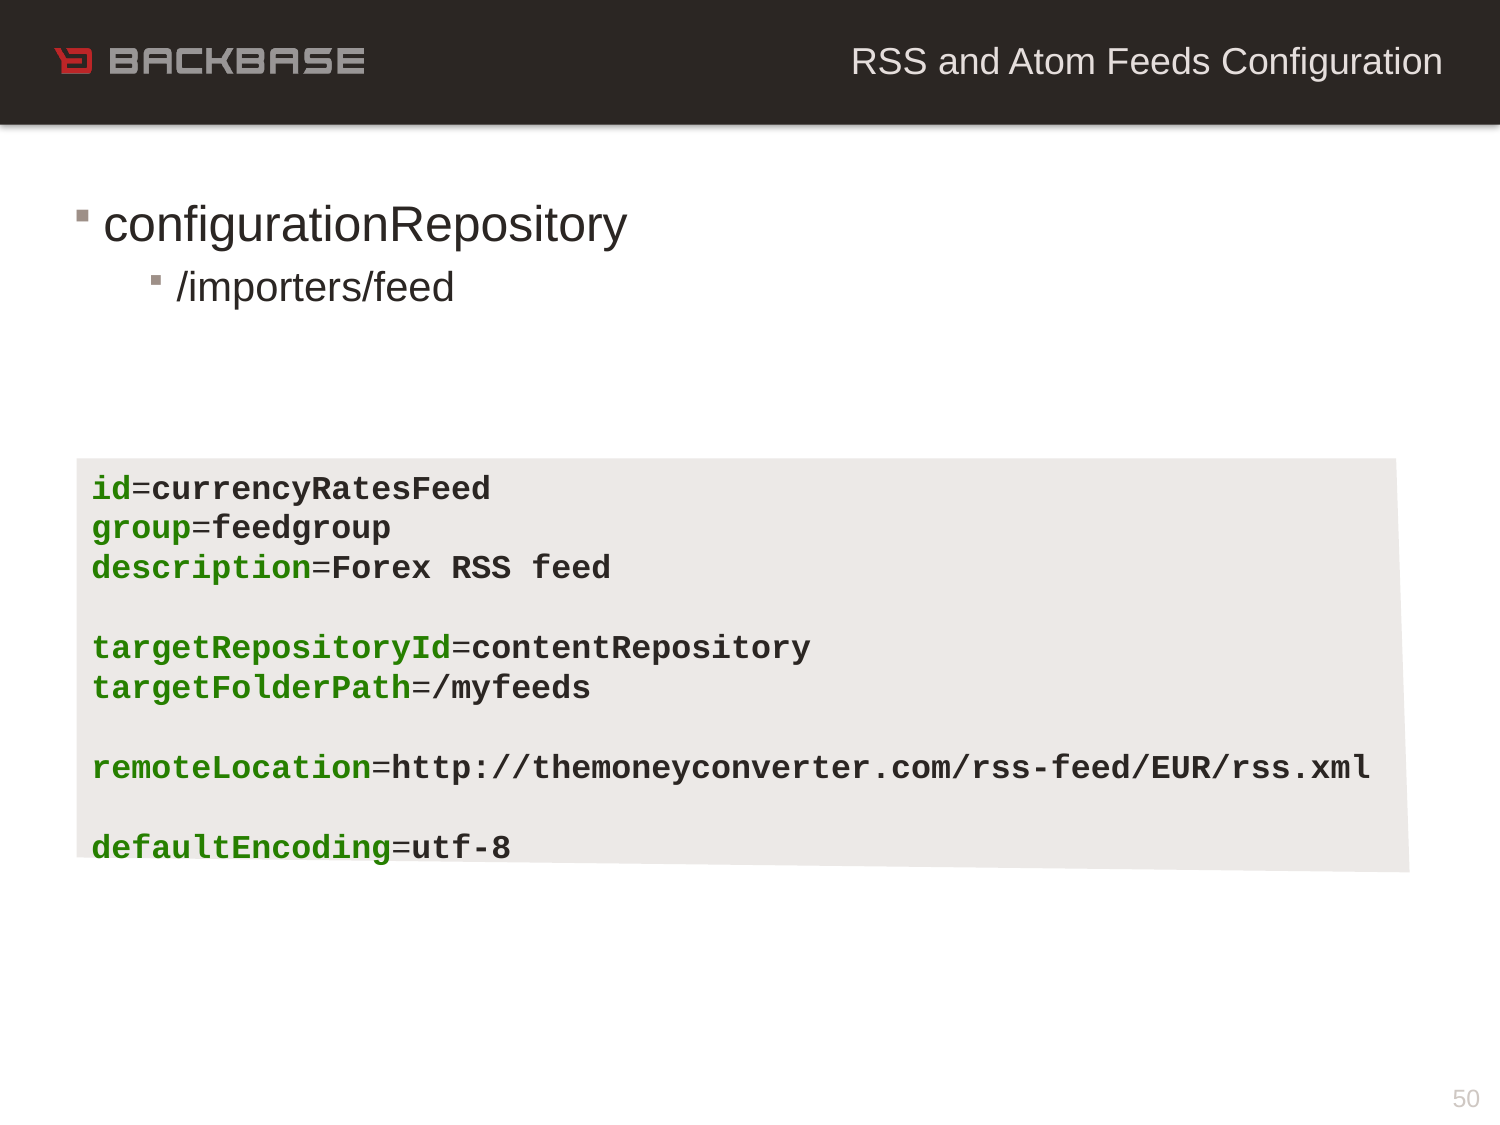

RSS and Atom Feeds Configuration
configurationRepository
/importers/feed
id=currencyRatesFeed
group=feedgroup
description=Forex RSS feed
targetRepositoryId=contentRepository
targetFolderPath=/myfeeds
remoteLocation=http://themoneyconverter.com/rss-feed/EUR/rss.xml
defaultEncoding=utf-8
50